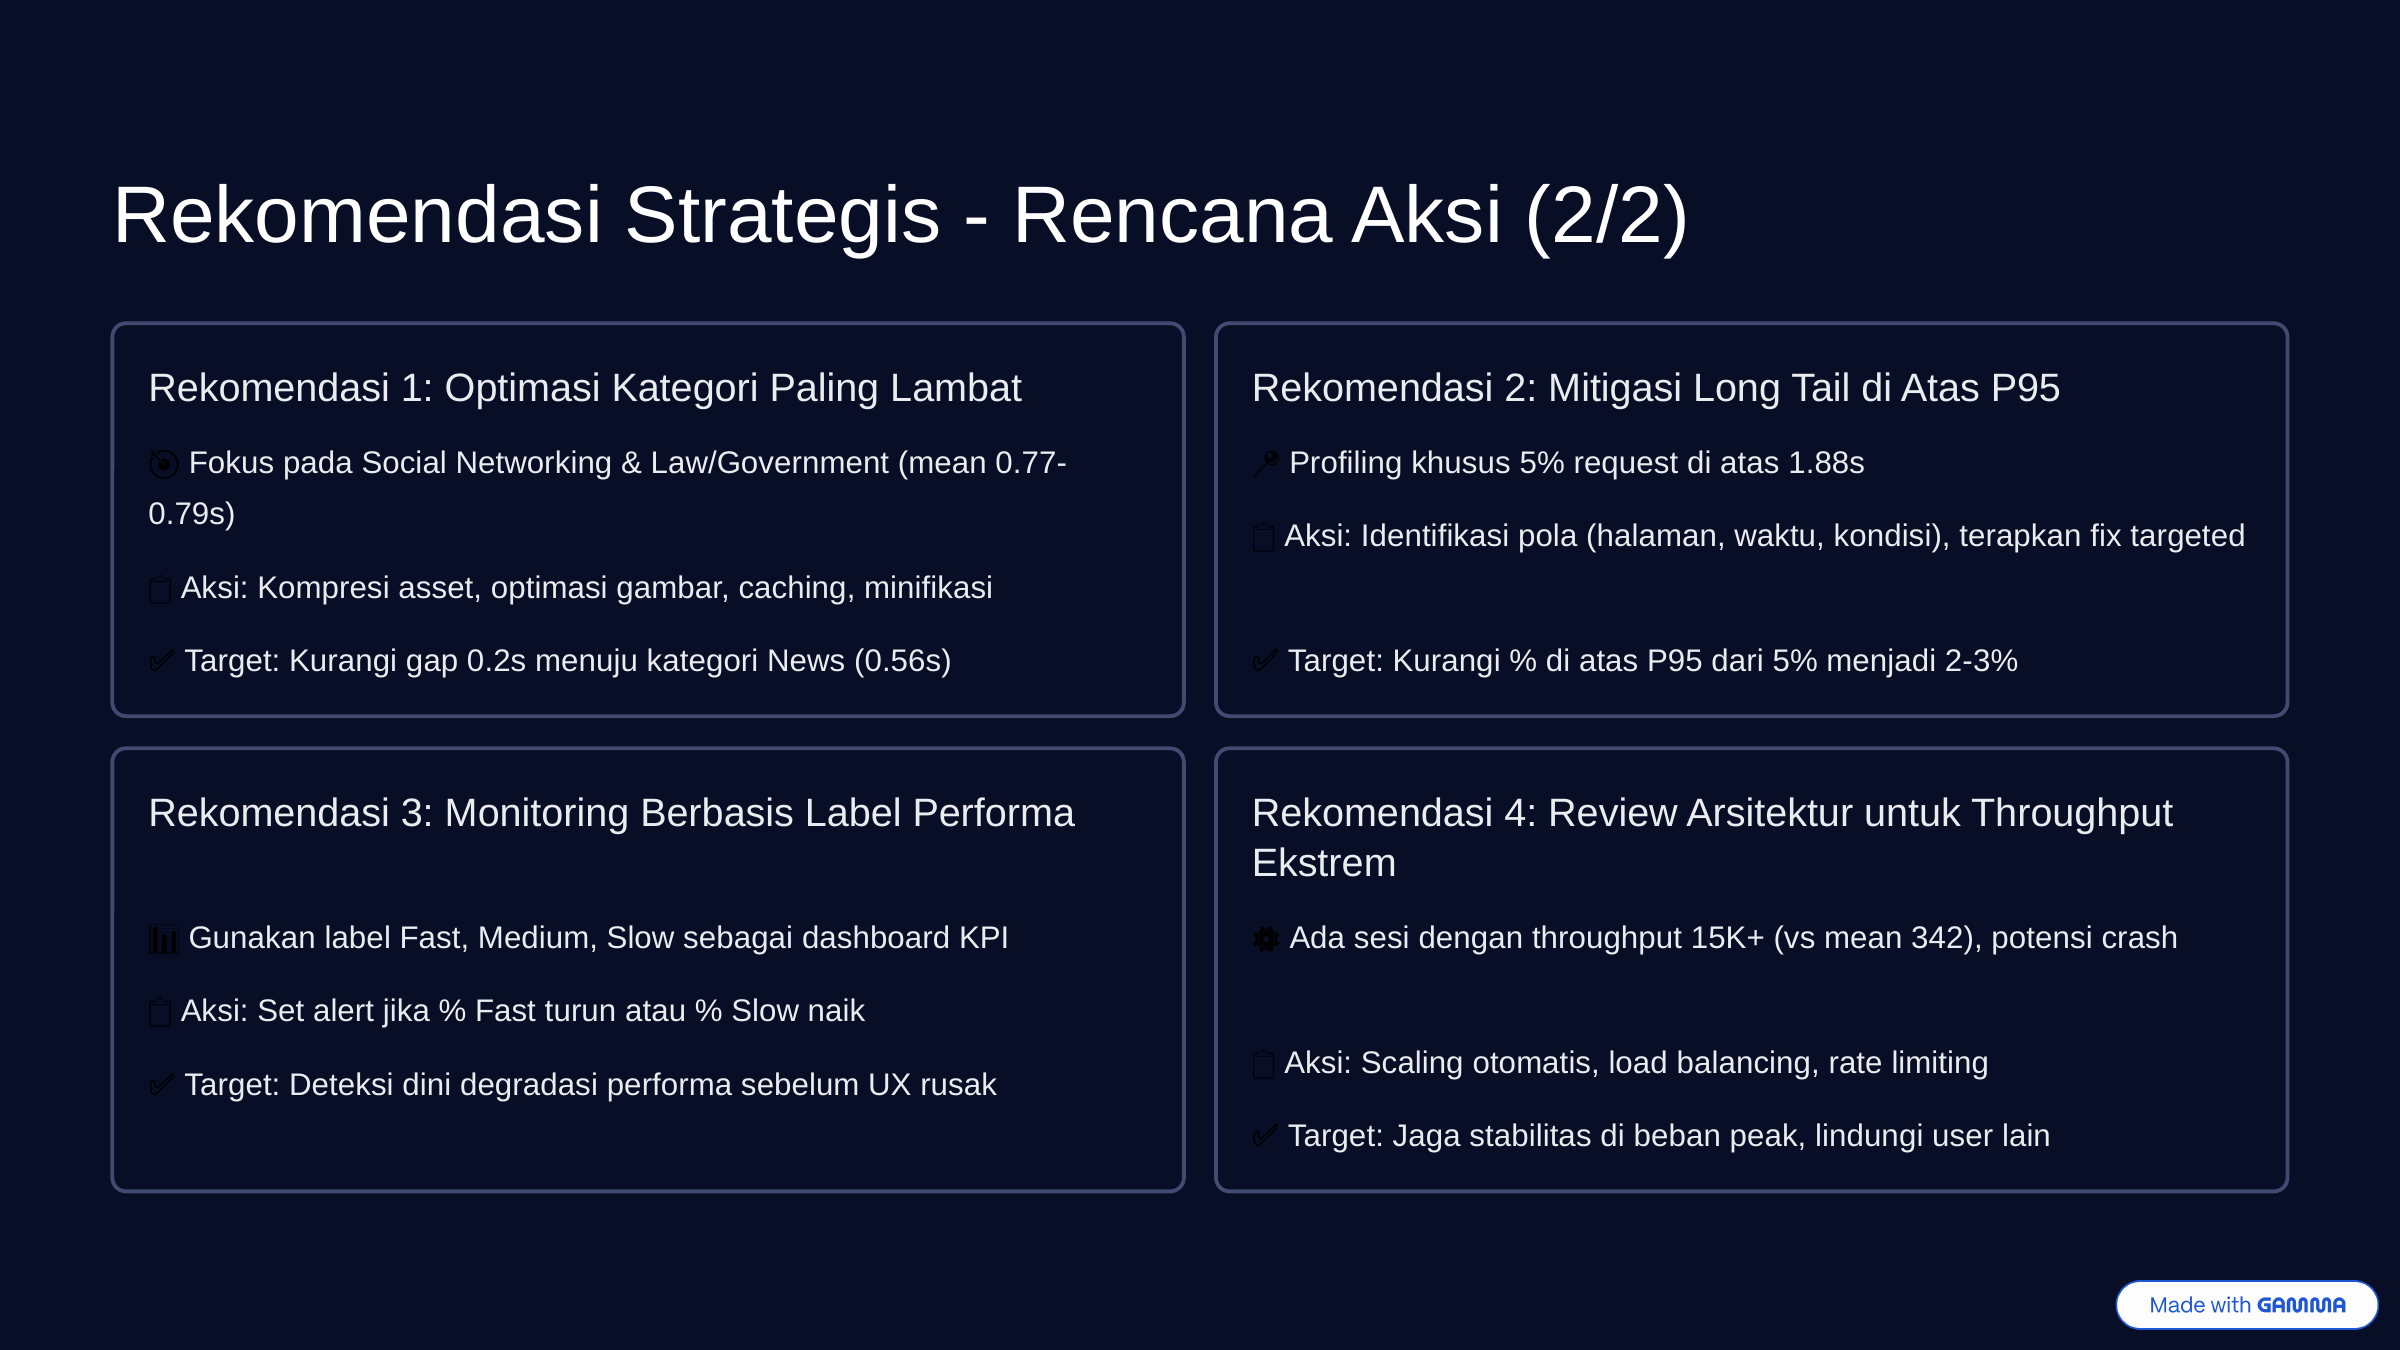

Rekomendasi Strategis - Rencana Aksi (2/2)

Rekomendasi 1: Optimasi Kategori Paling Lambat
Rekomendasi 2: Mitigasi Long Tail di Atas P95
🎯 Fokus pada Social Networking & Law/Government (mean 0.77-0.79s)
📍 Profiling khusus 5% request di atas 1.88s
📋 Aksi: Identifikasi pola (halaman, waktu, kondisi), terapkan fix targeted
📋 Aksi: Kompresi asset, optimasi gambar, caching, minifikasi
✅ Target: Kurangi gap 0.2s menuju kategori News (0.56s)
✅ Target: Kurangi % di atas P95 dari 5% menjadi 2-3%

Rekomendasi 3: Monitoring Berbasis Label Performa
Rekomendasi 4: Review Arsitektur untuk Throughput Ekstrem
📊 Gunakan label Fast, Medium, Slow sebagai dashboard KPI
⚙️ Ada sesi dengan throughput 15K+ (vs mean 342), potensi crash
📋 Aksi: Set alert jika % Fast turun atau % Slow naik
📋 Aksi: Scaling otomatis, load balancing, rate limiting
✅ Target: Deteksi dini degradasi performa sebelum UX rusak
✅ Target: Jaga stabilitas di beban peak, lindungi user lain